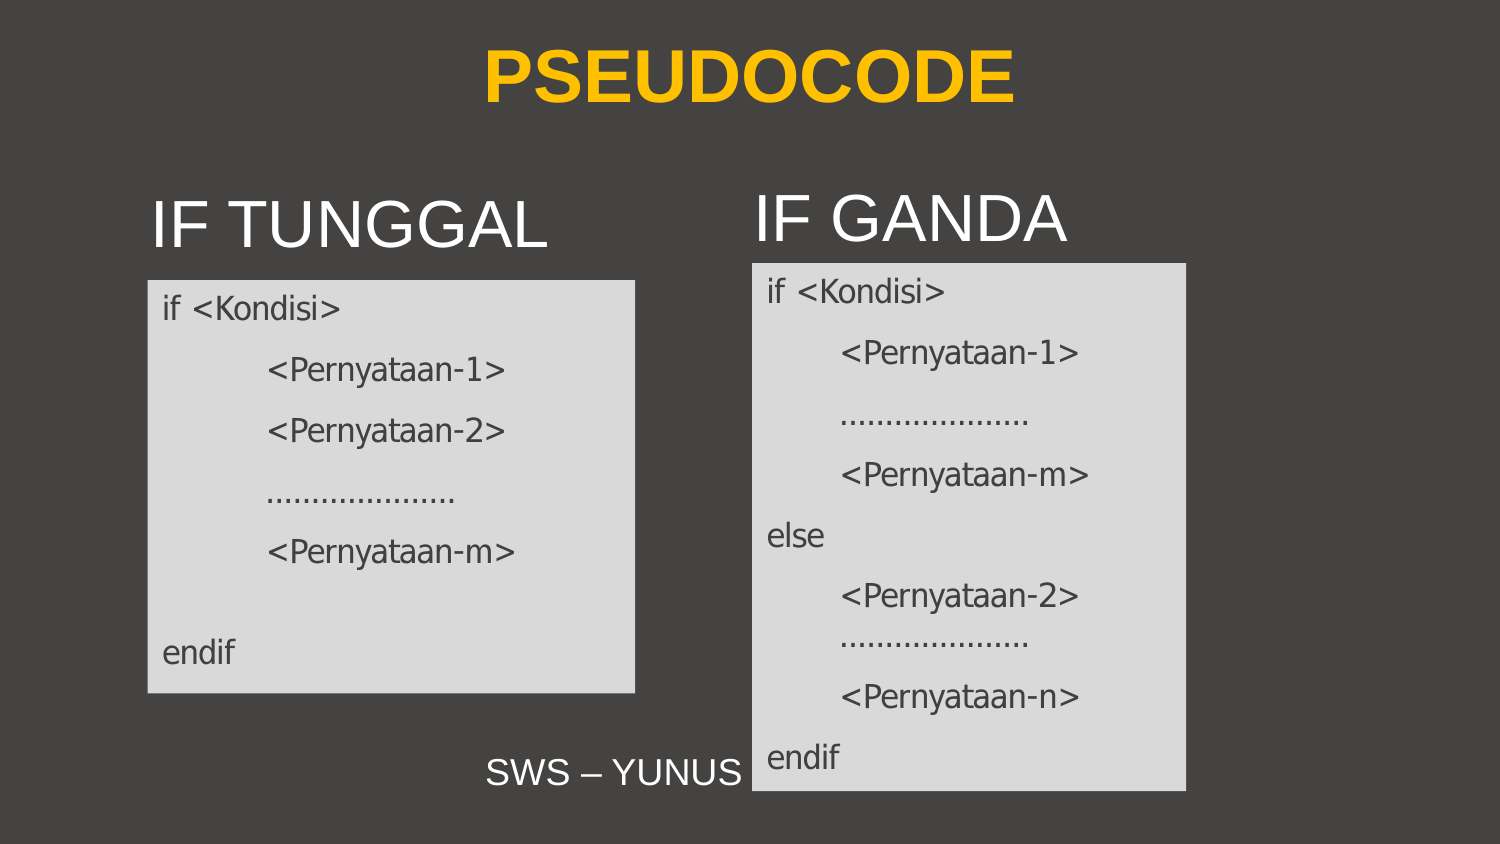

PSEUDOCODE
IF GANDA
IF TUNGGAL
if <Kondisi>
	<Pernyataan-1>
	…………………
	<Pernyataan-m>
else
	<Pernyataan-2> …………………
	<Pernyataan-n>
endif

if <Kondisi>
	   <Pernyataan-1>
	   <Pernyataan-2>
	   …………………
	   <Pernyataan-m>
endif